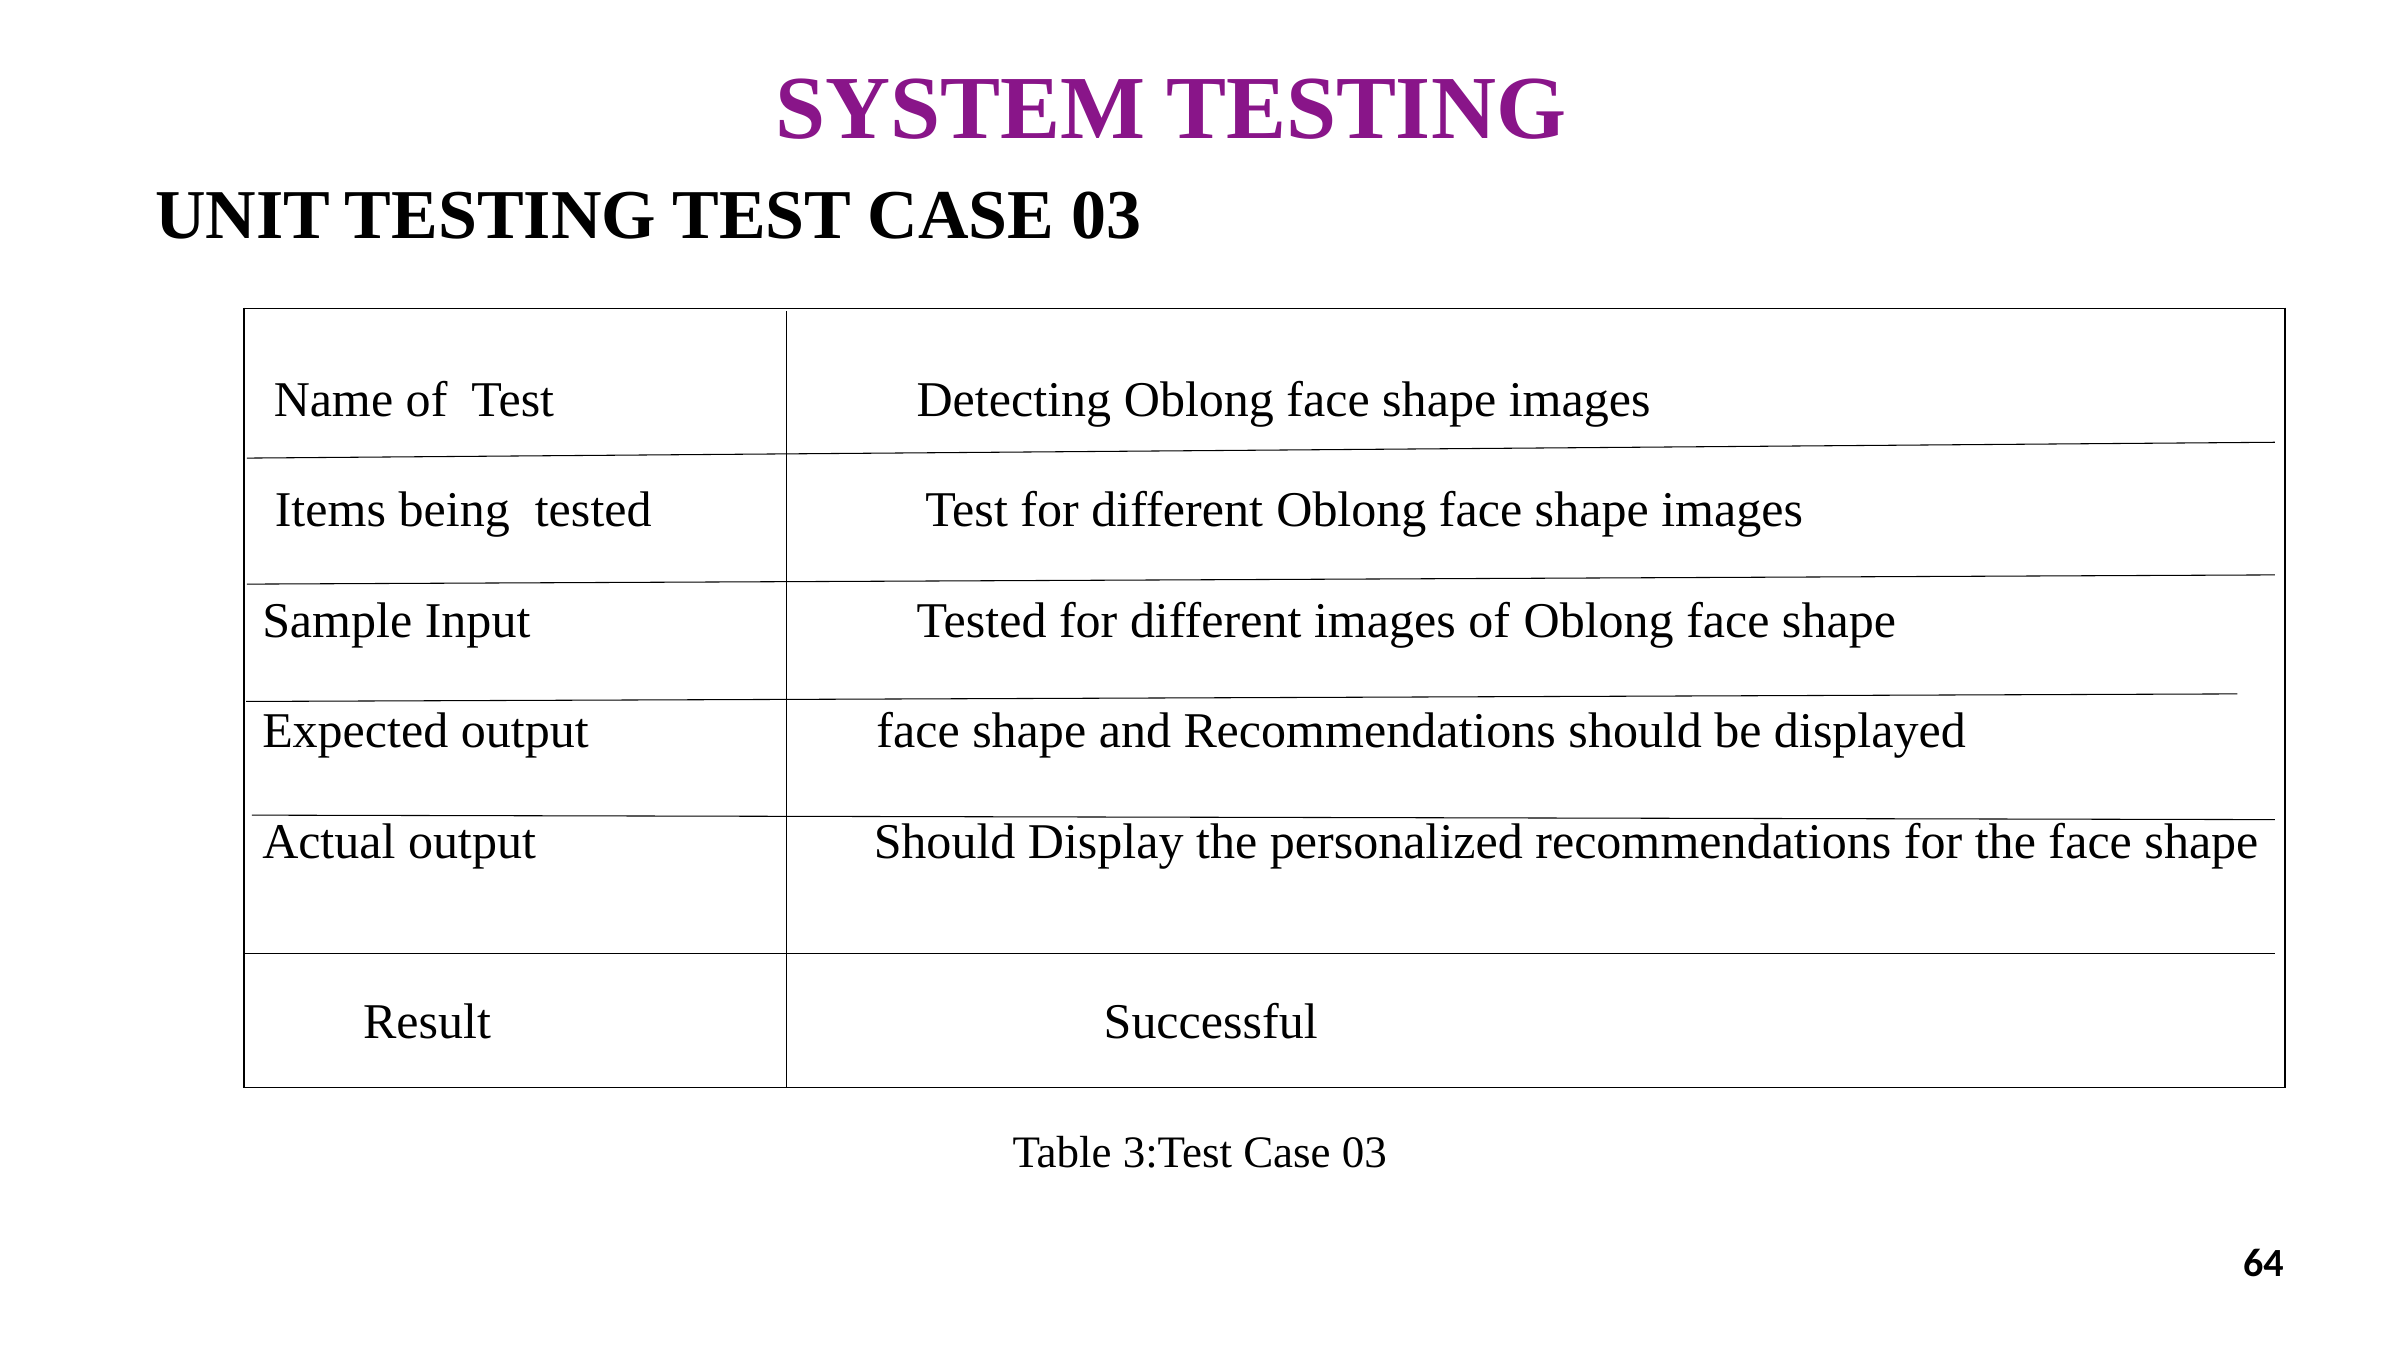

# SYSTEM TESTING
UNIT TESTING TEST CASE 03
| Name of Test Detecting Oblong face shape images Items being tested Test for different Oblong face shape images Sample Input Tested for different images of Oblong face shape Expected output face shape and Recommendations should be displayed Actual output Should Display the personalized recommendations for the face shape |
| --- |
Result                                                 Successful
Table 3:Test Case 03
64